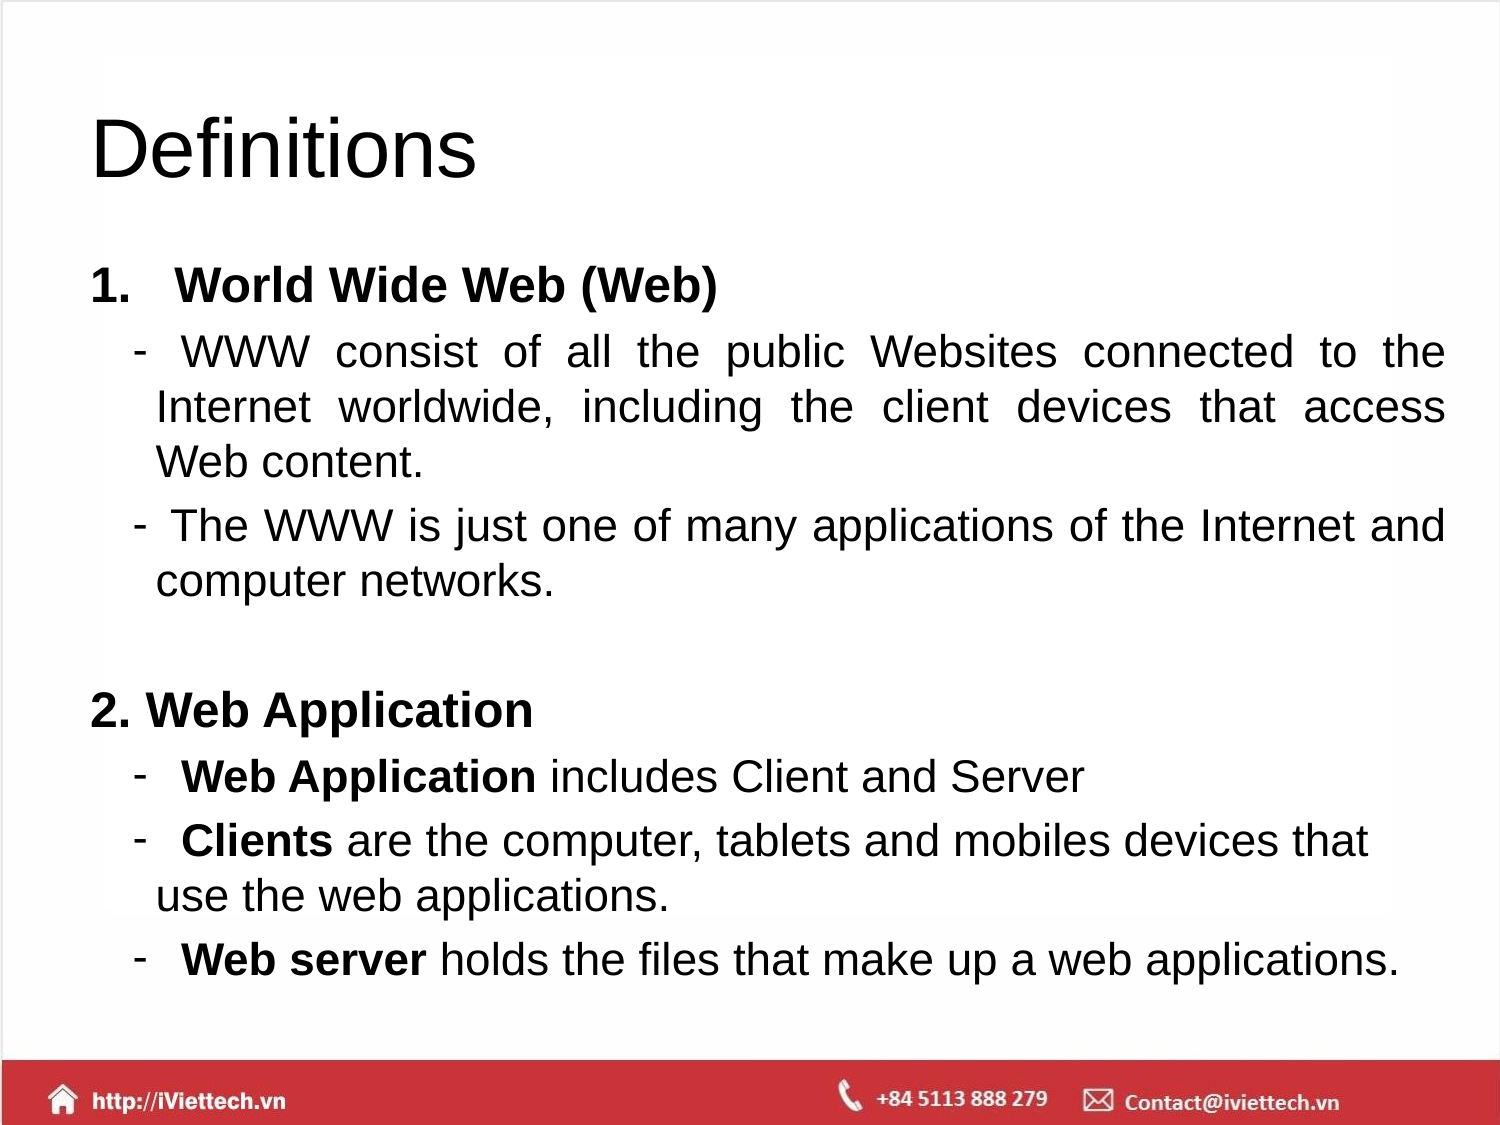

# Definitions
World Wide Web (Web)
 WWW consist of all the public Websites connected to the Internet worldwide, including the client devices that access Web content.
 The WWW is just one of many applications of the Internet and computer networks.

2. Web Application
  Web Application includes Client and Server
  Clients are the computer, tablets and mobiles devices that use the web applications.
  Web server holds the files that make up a web applications.